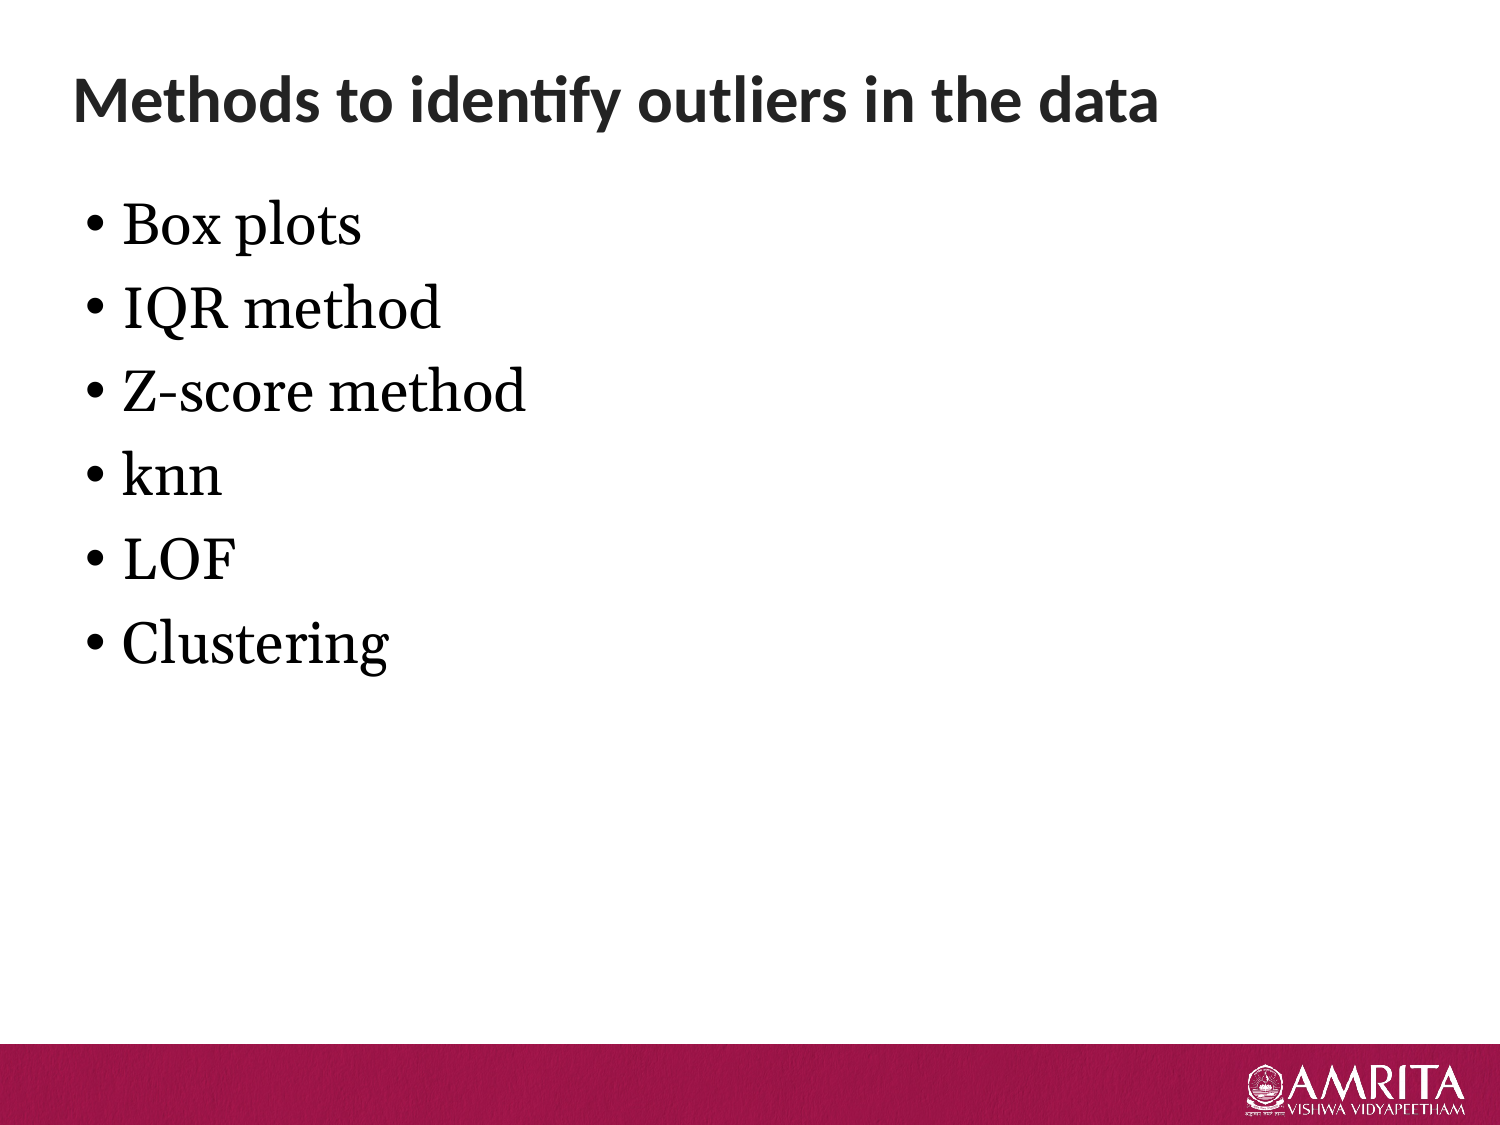

# Methods to identify outliers in the data
Box plots
IQR method
Z-score method
knn
LOF
Clustering